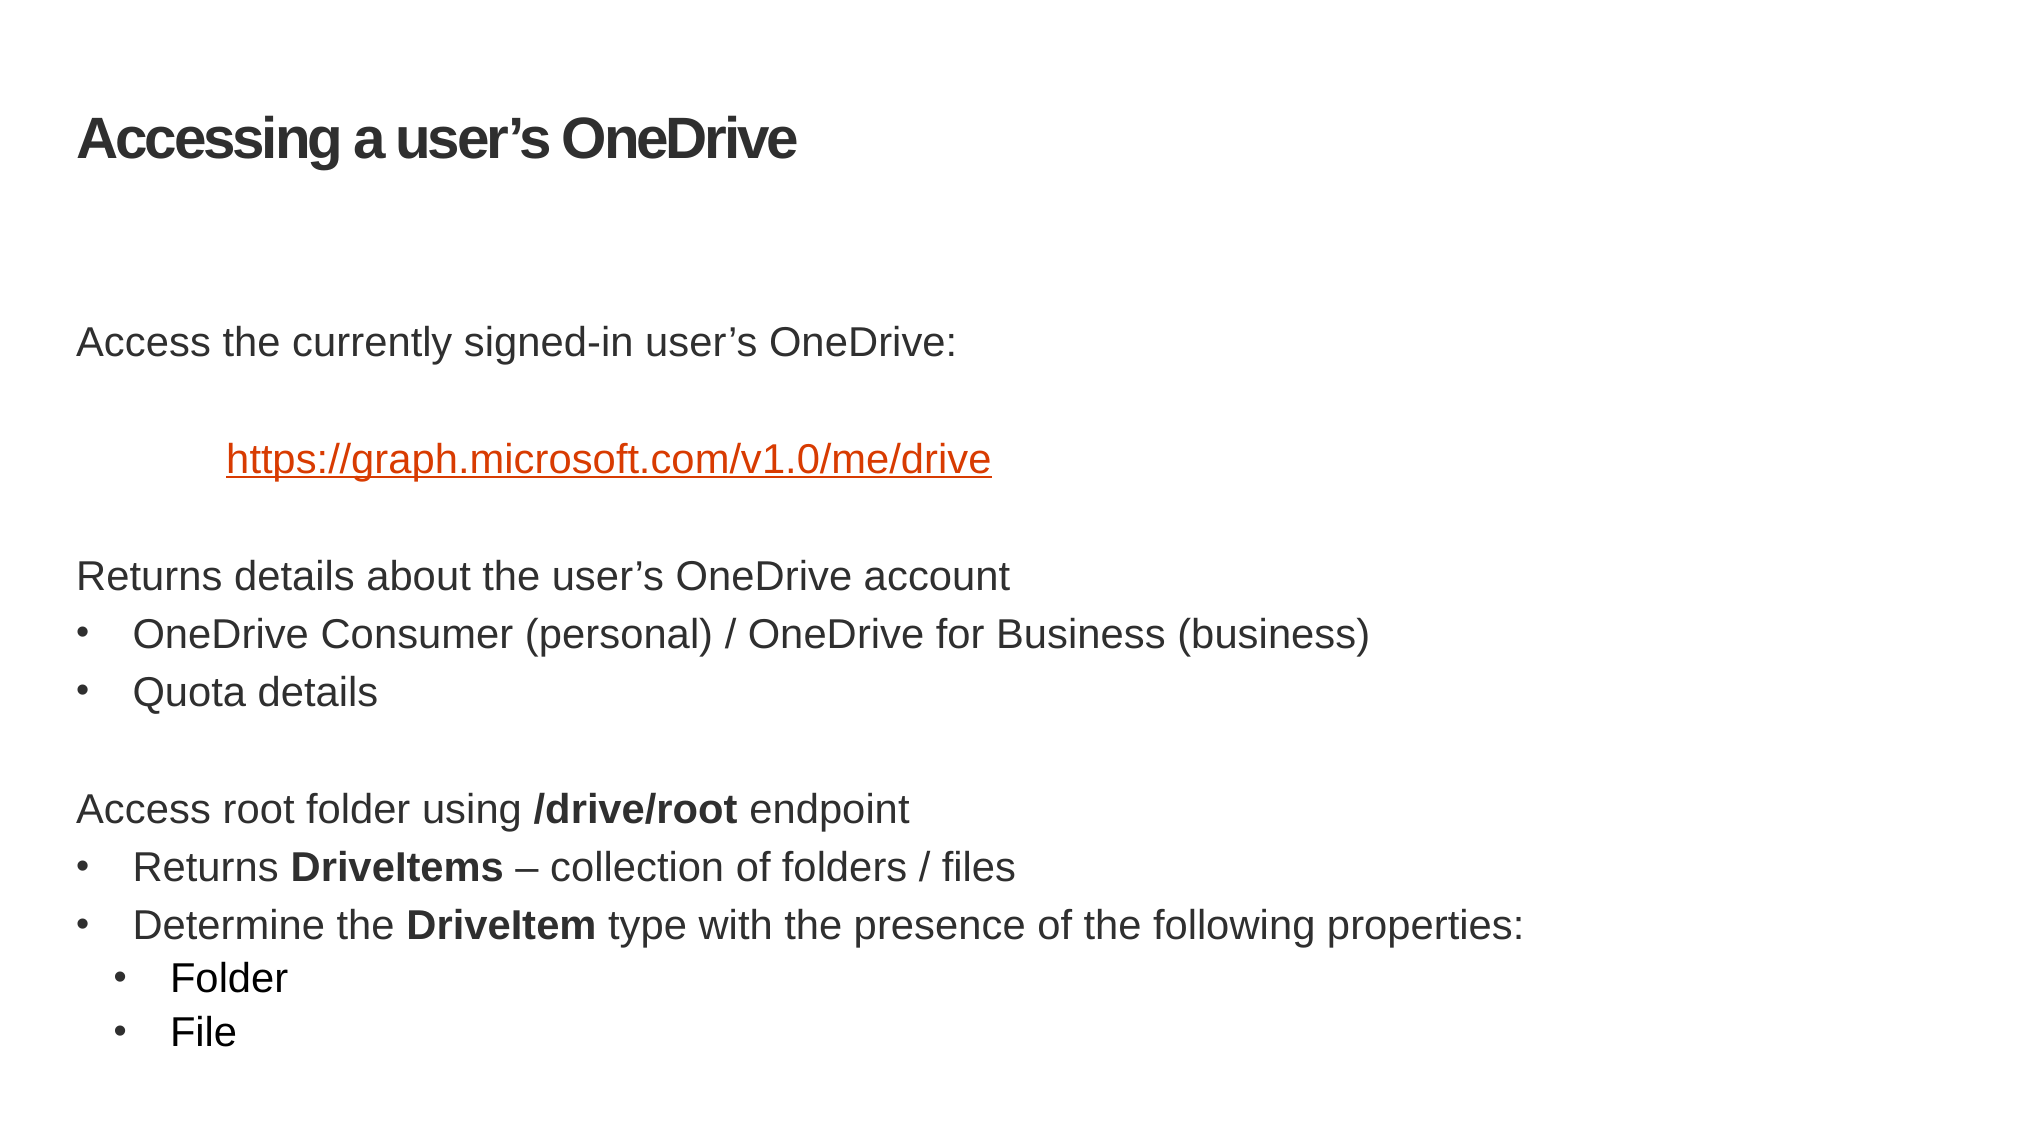

# Accessing a user’s OneDrive
Access the currently signed-in user’s OneDrive:

	https://graph.microsoft.com/v1.0/me/drive

Returns details about the user’s OneDrive account
OneDrive Consumer (personal) / OneDrive for Business (business)
Quota details

Access root folder using /drive/root endpoint
Returns DriveItems – collection of folders / files
Determine the DriveItem type with the presence of the following properties:
Folder
File